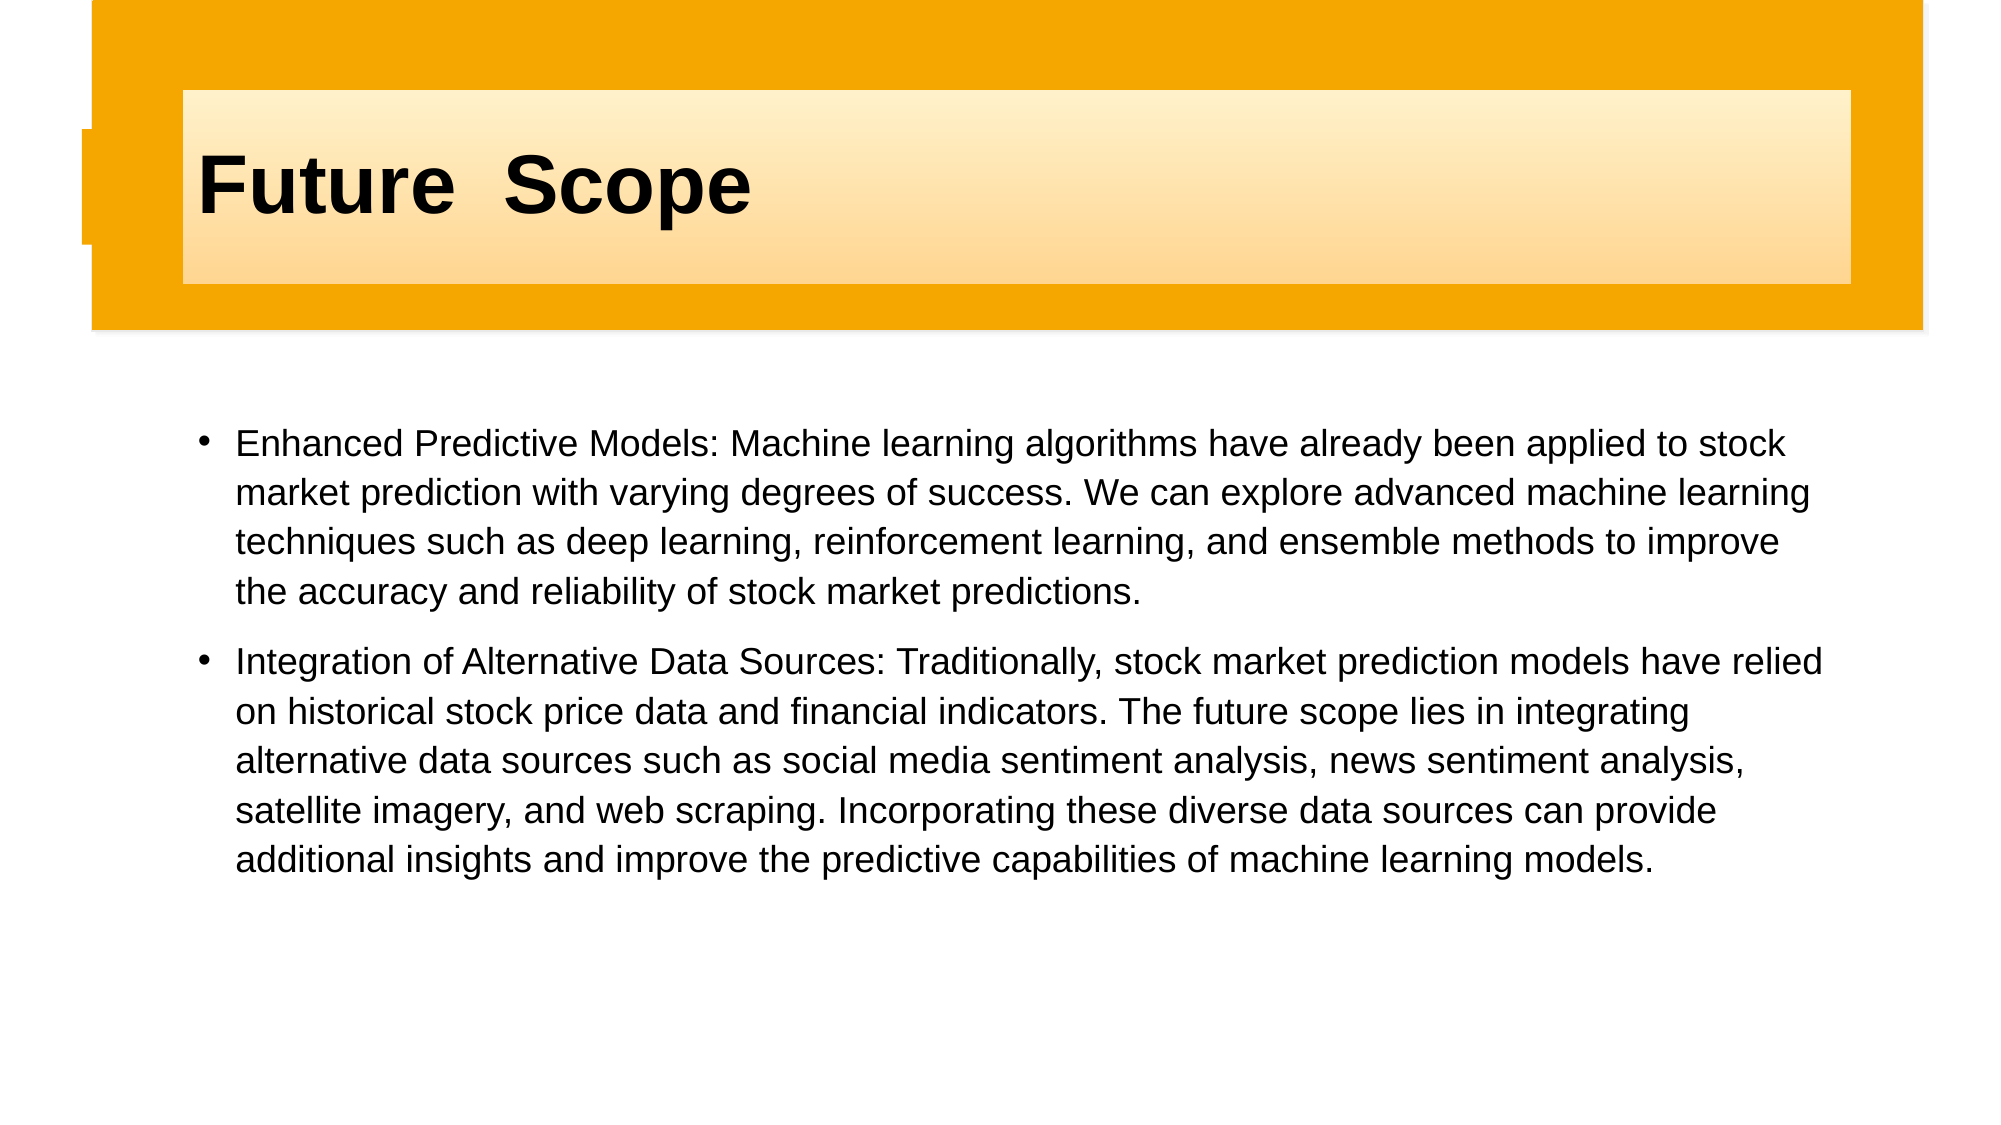

# Future  Scope
Enhanced Predictive Models: Machine learning algorithms have already been applied to stock market prediction with varying degrees of success. We can explore advanced machine learning techniques such as deep learning, reinforcement learning, and ensemble methods to improve the accuracy and reliability of stock market predictions.
Integration of Alternative Data Sources: Traditionally, stock market prediction models have relied on historical stock price data and financial indicators. The future scope lies in integrating alternative data sources such as social media sentiment analysis, news sentiment analysis, satellite imagery, and web scraping. Incorporating these diverse data sources can provide additional insights and improve the predictive capabilities of machine learning models.